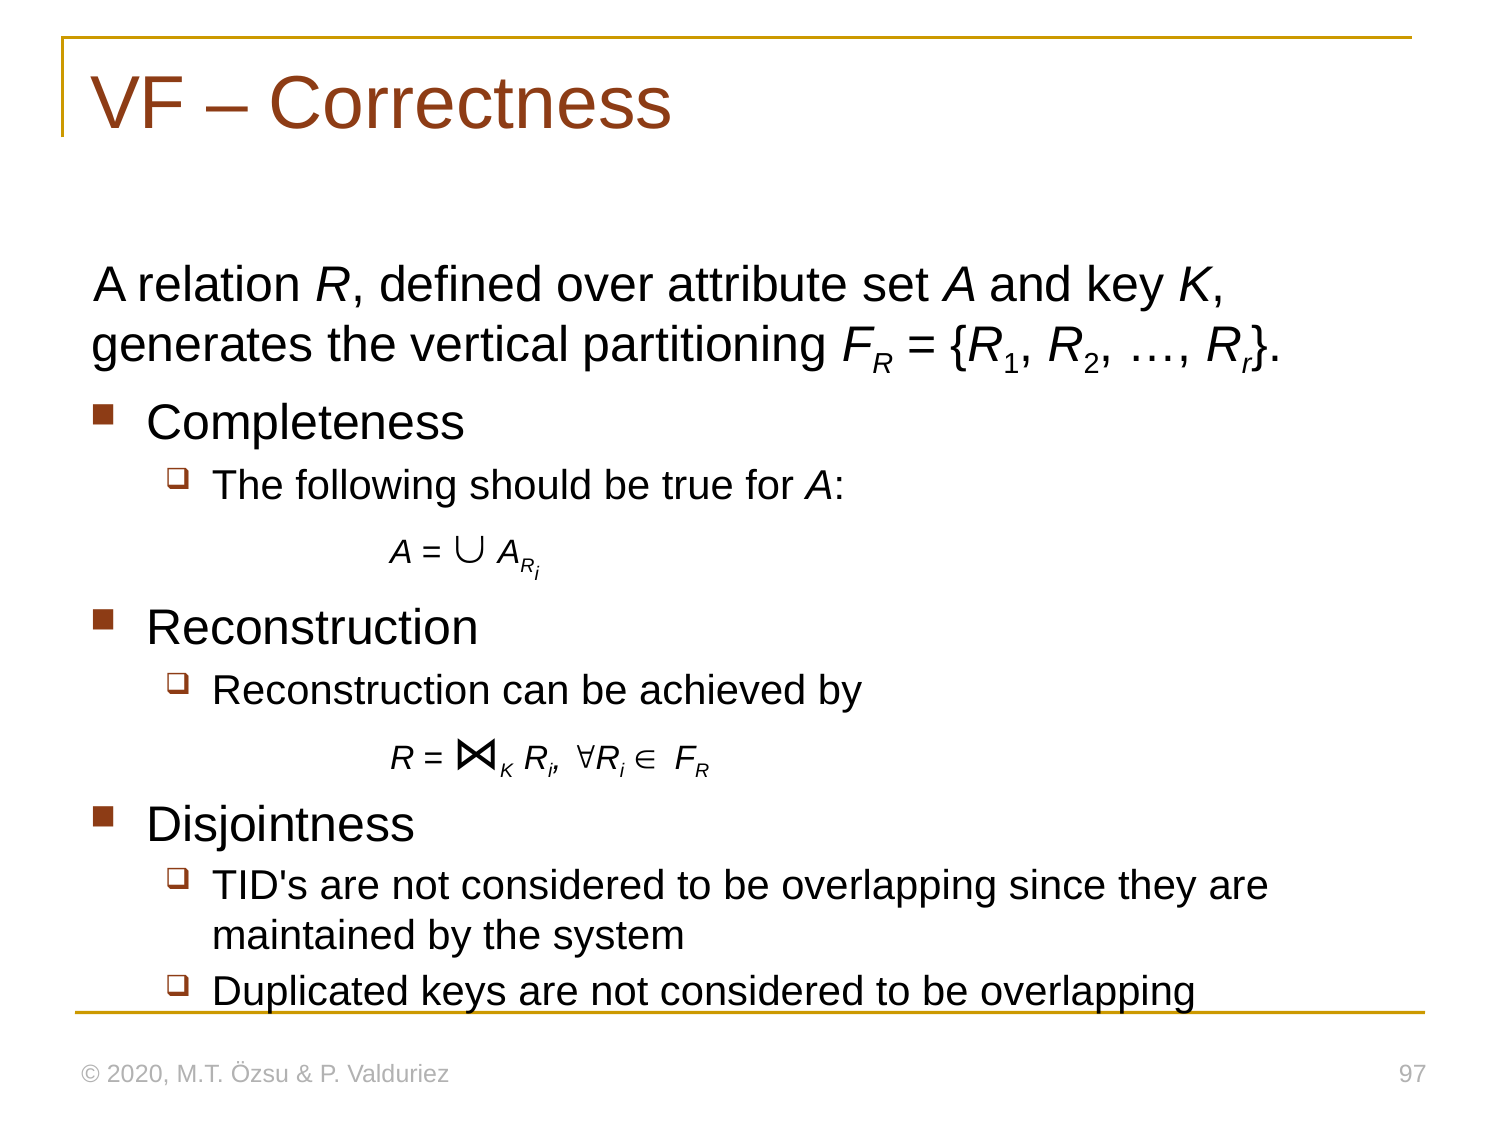

# VF – Correctness
A relation R, defined over attribute set A and key K, generates the vertical partitioning FR = {R1, R2, …, Rr}.
Completeness
The following should be true for A:
A = ∪ ARi
Reconstruction
Reconstruction can be achieved by
R = ⋈K Ri, ∀Ri ∈ FR
Disjointness
TID's are not considered to be overlapping since they are maintained by the system
Duplicated keys are not considered to be overlapping
© 2020, M.T. Özsu & P. Valduriez
97